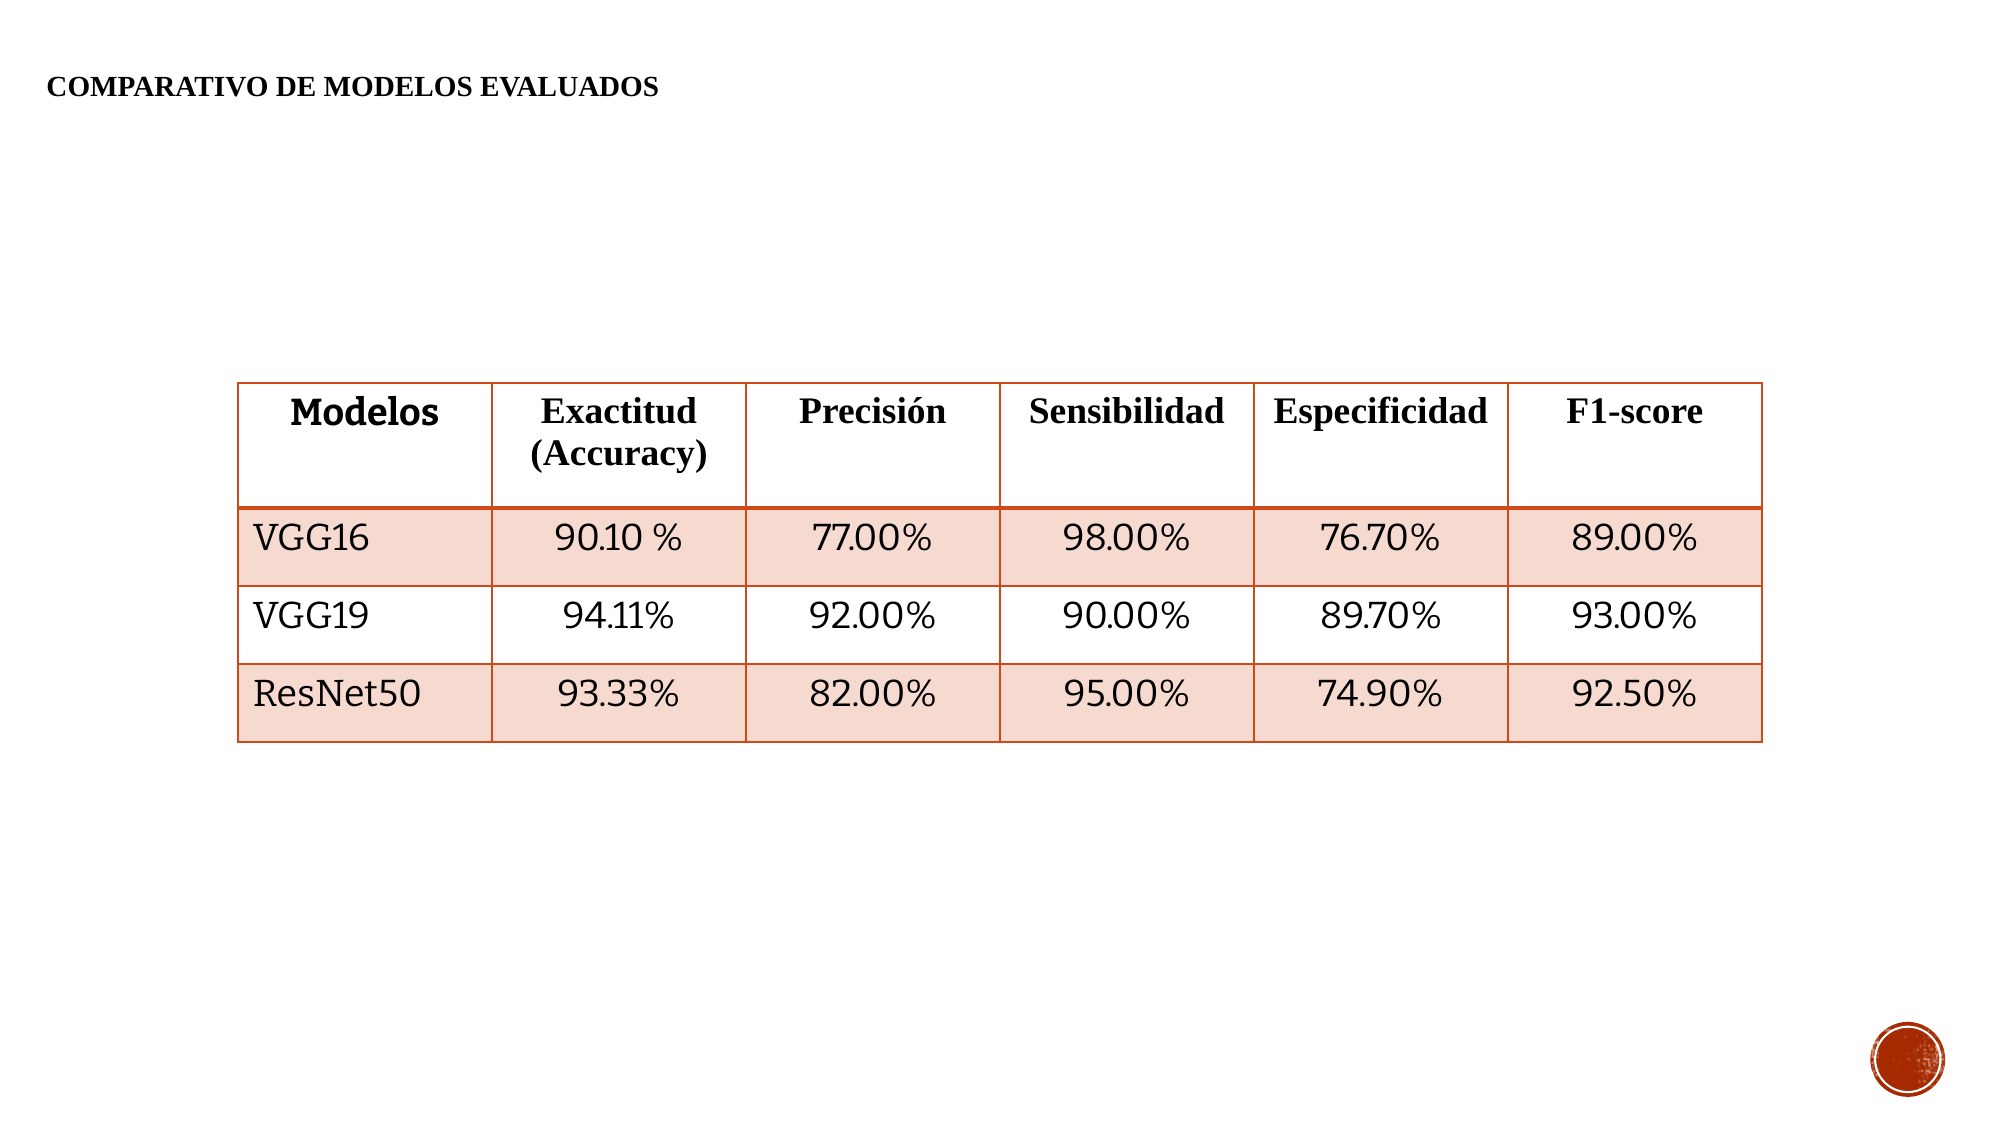

COMPARATIVO DE MODELOS EVALUADOS
| Modelos | Exactitud (Accuracy) | Precisión | Sensibilidad | Especificidad | F1-score |
| --- | --- | --- | --- | --- | --- |
| VGG16 | 90.10 % | 77.00% | 98.00% | 76.70% | 89.00% |
| VGG19 | 94.11% | 92.00% | 90.00% | 89.70% | 93.00% |
| ResNet50 | 93.33% | 82.00% | 95.00% | 74.90% | 92.50% |